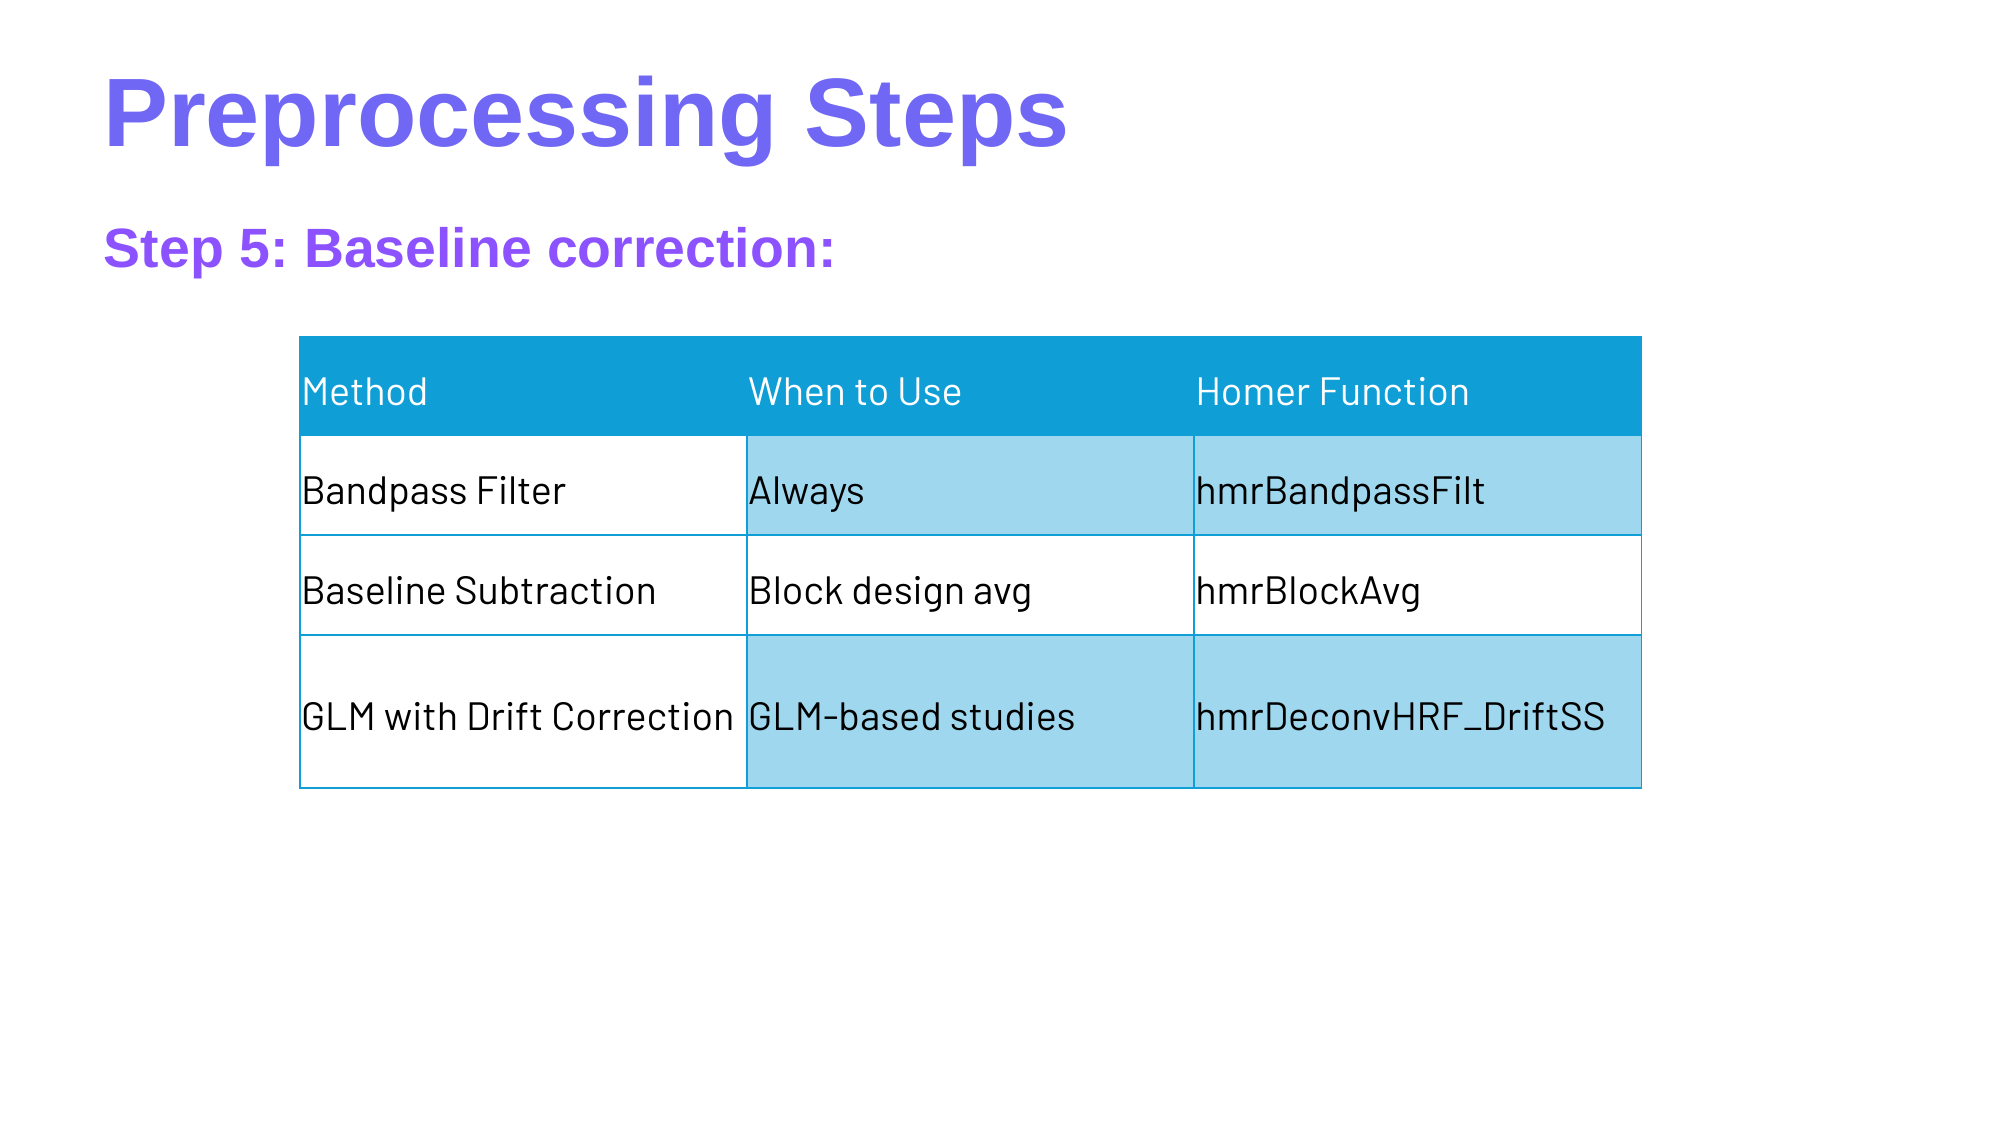

Preprocessing Steps

Step 5: Baseline correction:

| Method | When to Use | Homer Function |
| --- | --- | --- |
| Bandpass Filter | Always | hmrBandpassFilt |
| Baseline Subtraction | Block design avg | hmrBlockAvg |
| GLM with Drift Correction | GLM-based studies | hmrDeconvHRF\_DriftSS |